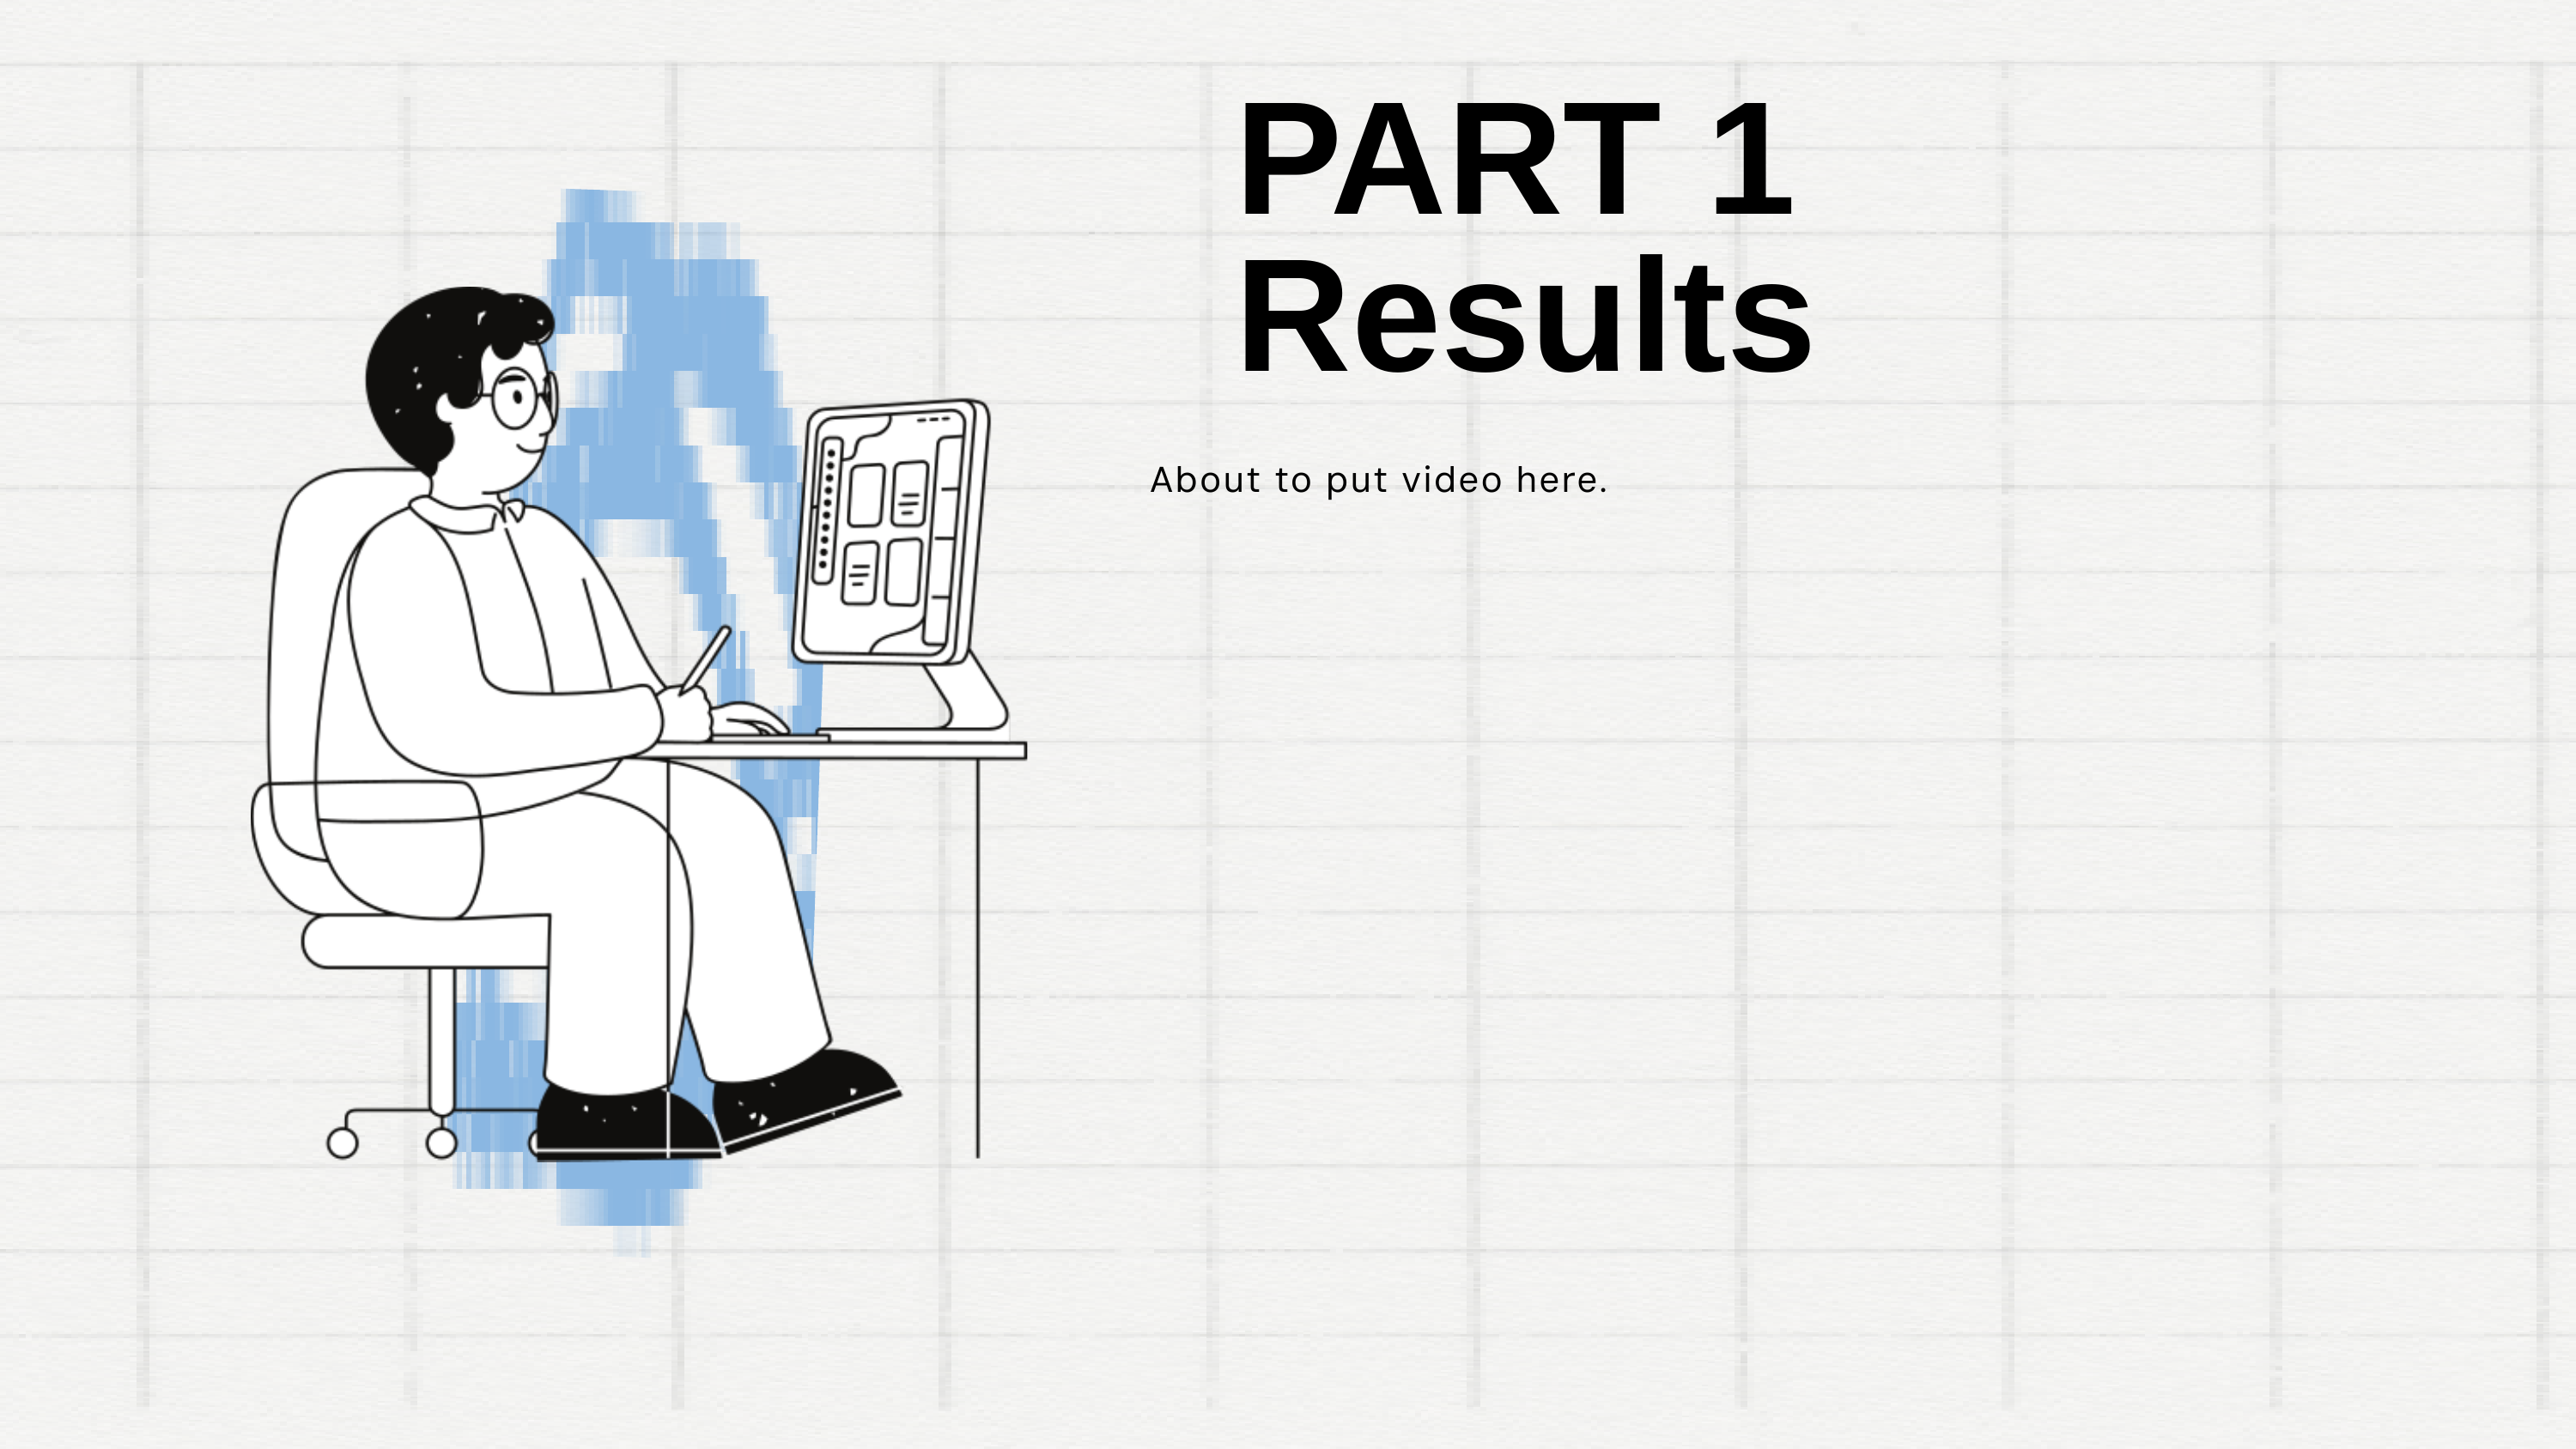

PART 1 Results

About to put video here.